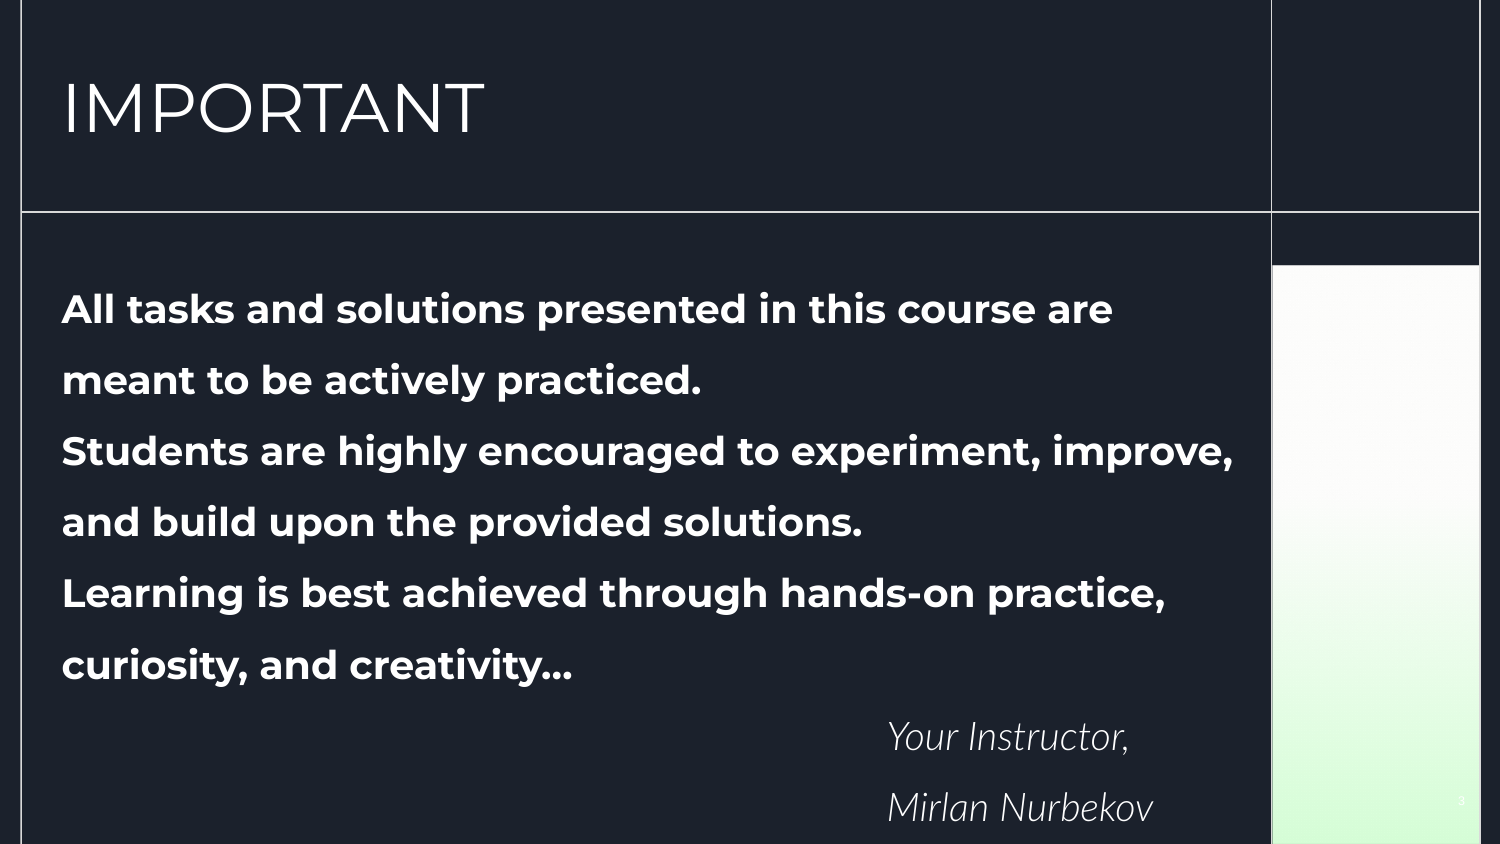

# IMPORTANT
All tasks and solutions presented in this course are meant to be actively practiced.
Students are highly encouraged to experiment, improve, and build upon the provided solutions.
Learning is best achieved through hands-on practice, curiosity, and creativity…
Your Instructor,
Mirlan Nurbekov
3